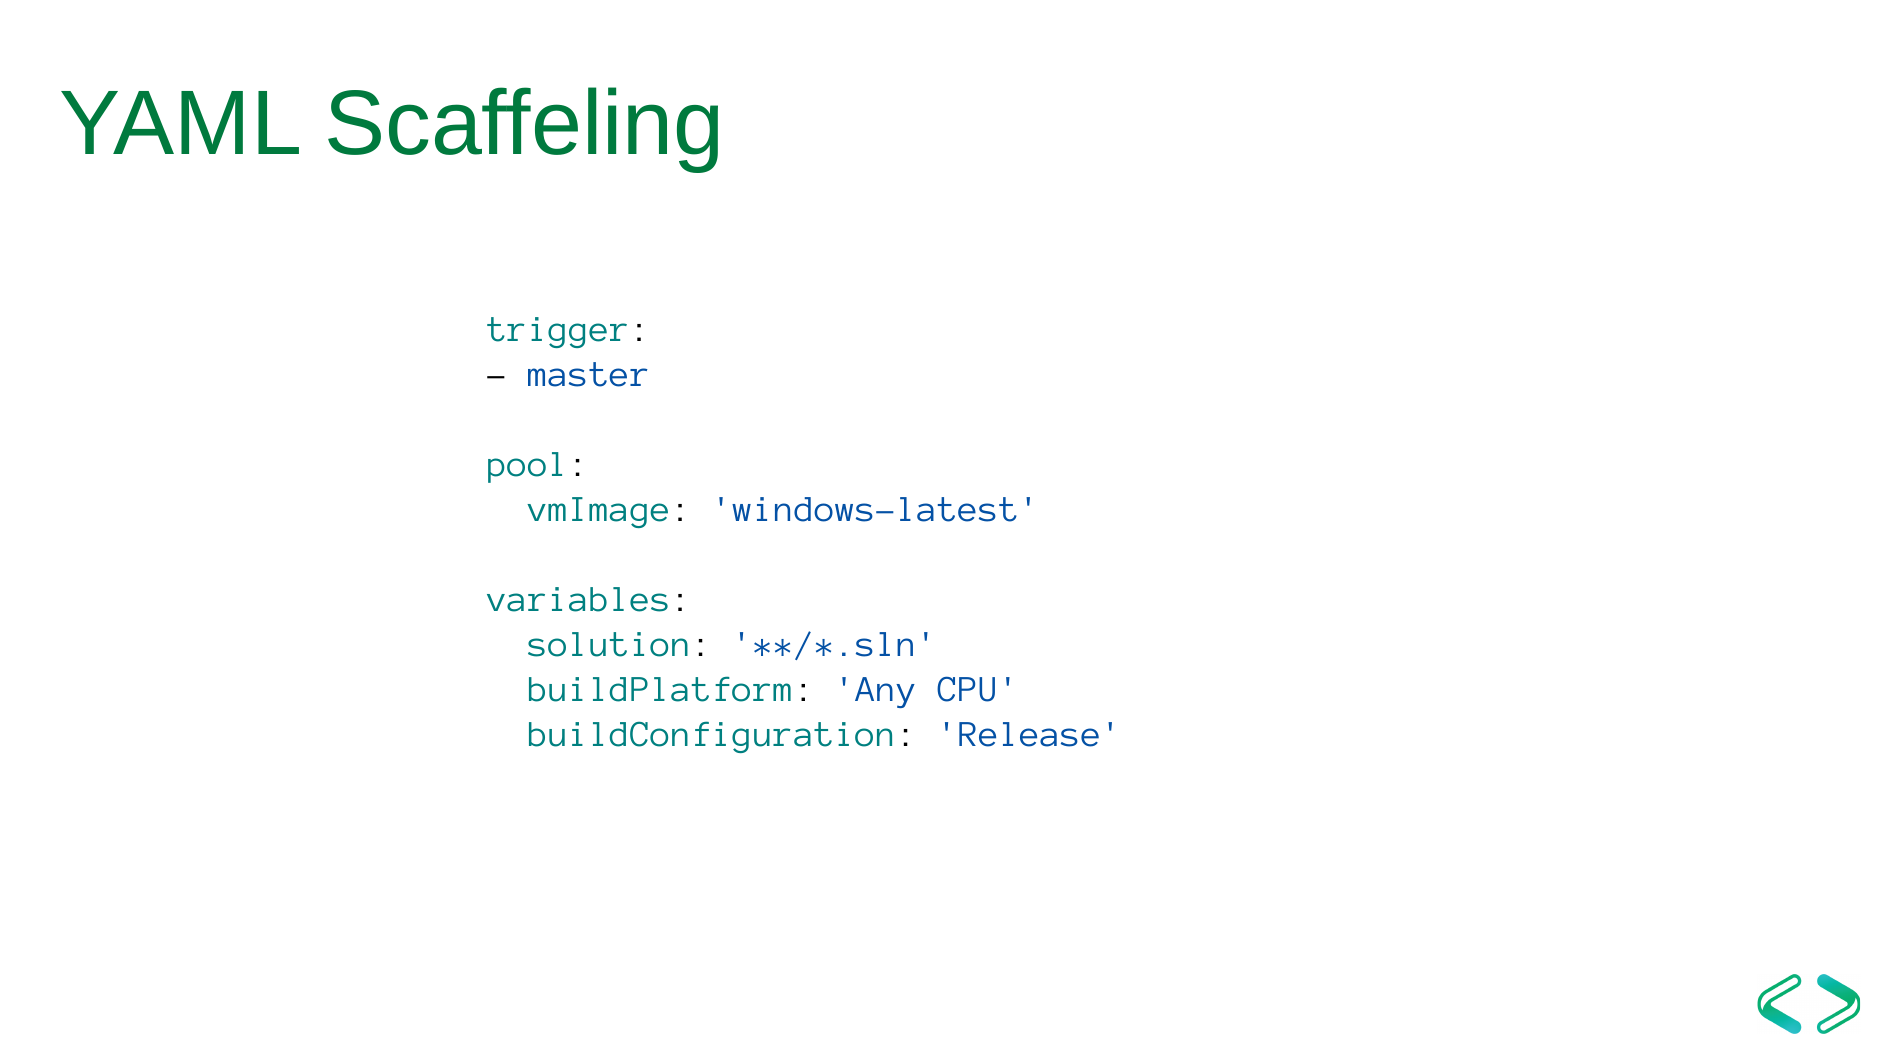

# YAML Scaffeling
trigger:
- master
pool:
  vmImage: 'windows-latest'
variables:
  solution: '**/*.sln'
  buildPlatform: 'Any CPU'
  buildConfiguration: 'Release'